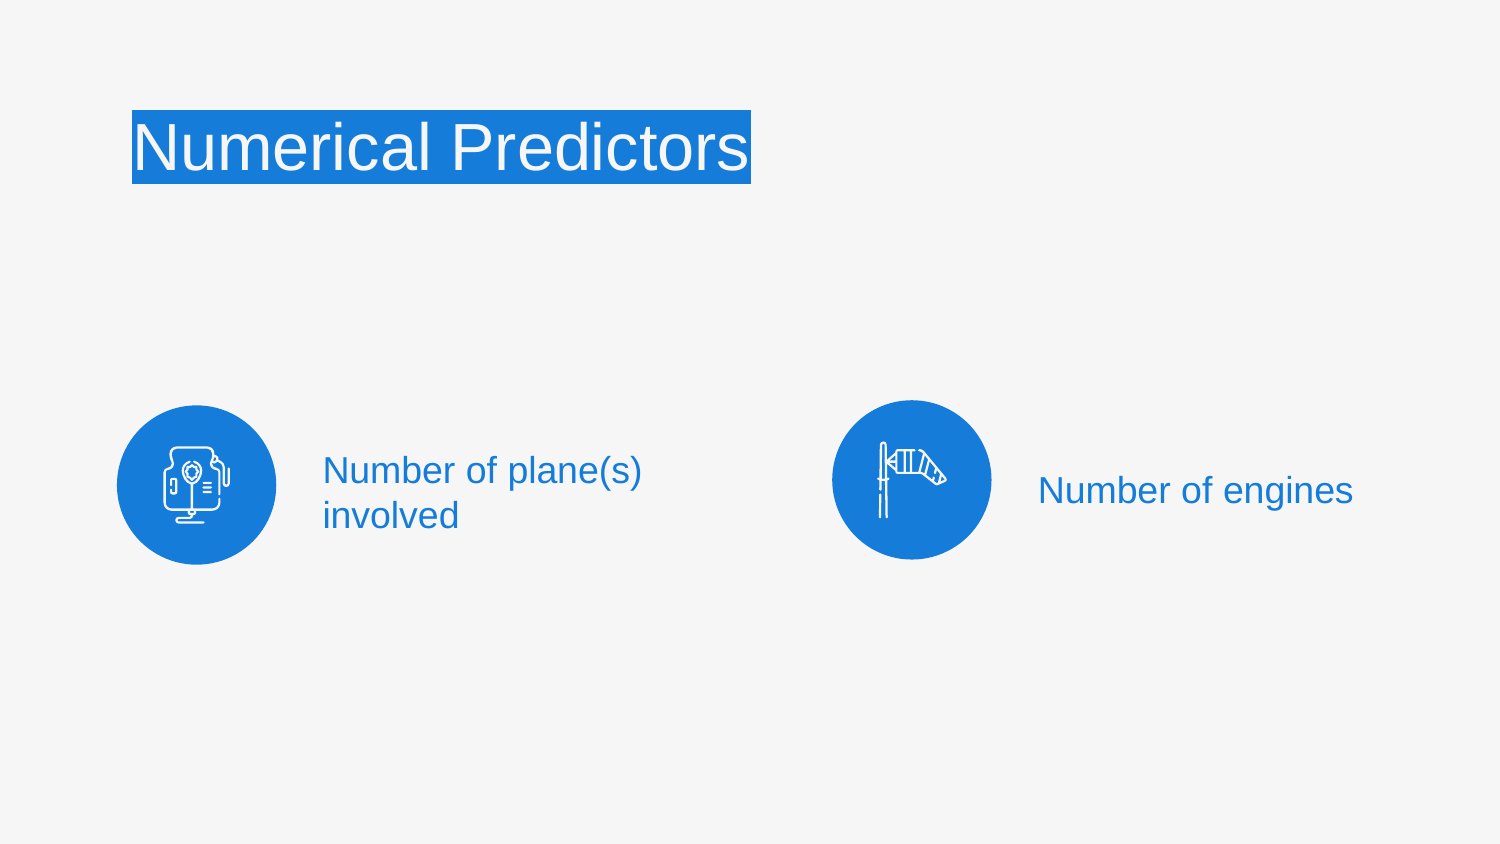

# Numerical Predictors

Number of plane(s) involved

Number of engines